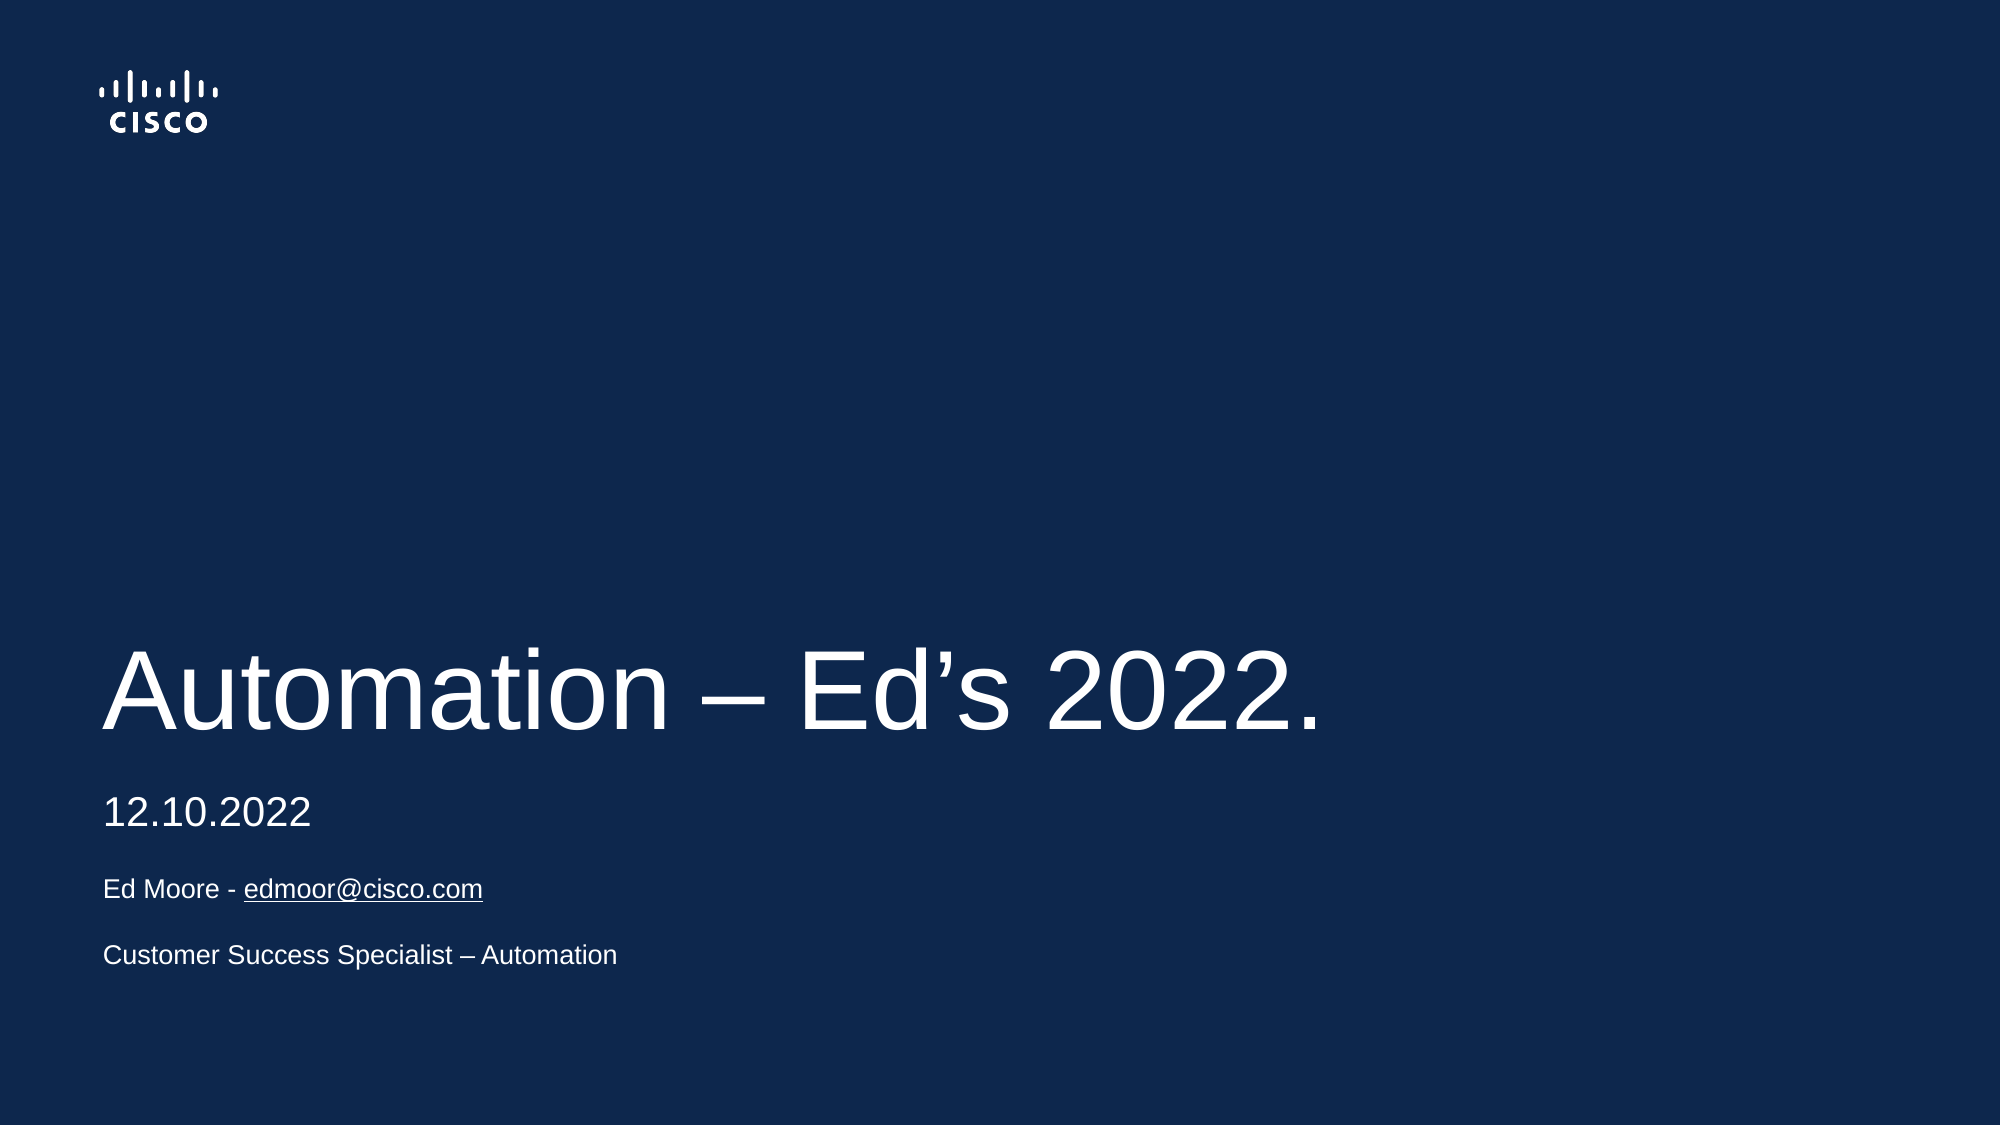

# Automation – Ed’s 2022.
12.10.2022
Ed Moore - edmoor@cisco.com
Customer Success Specialist – Automation